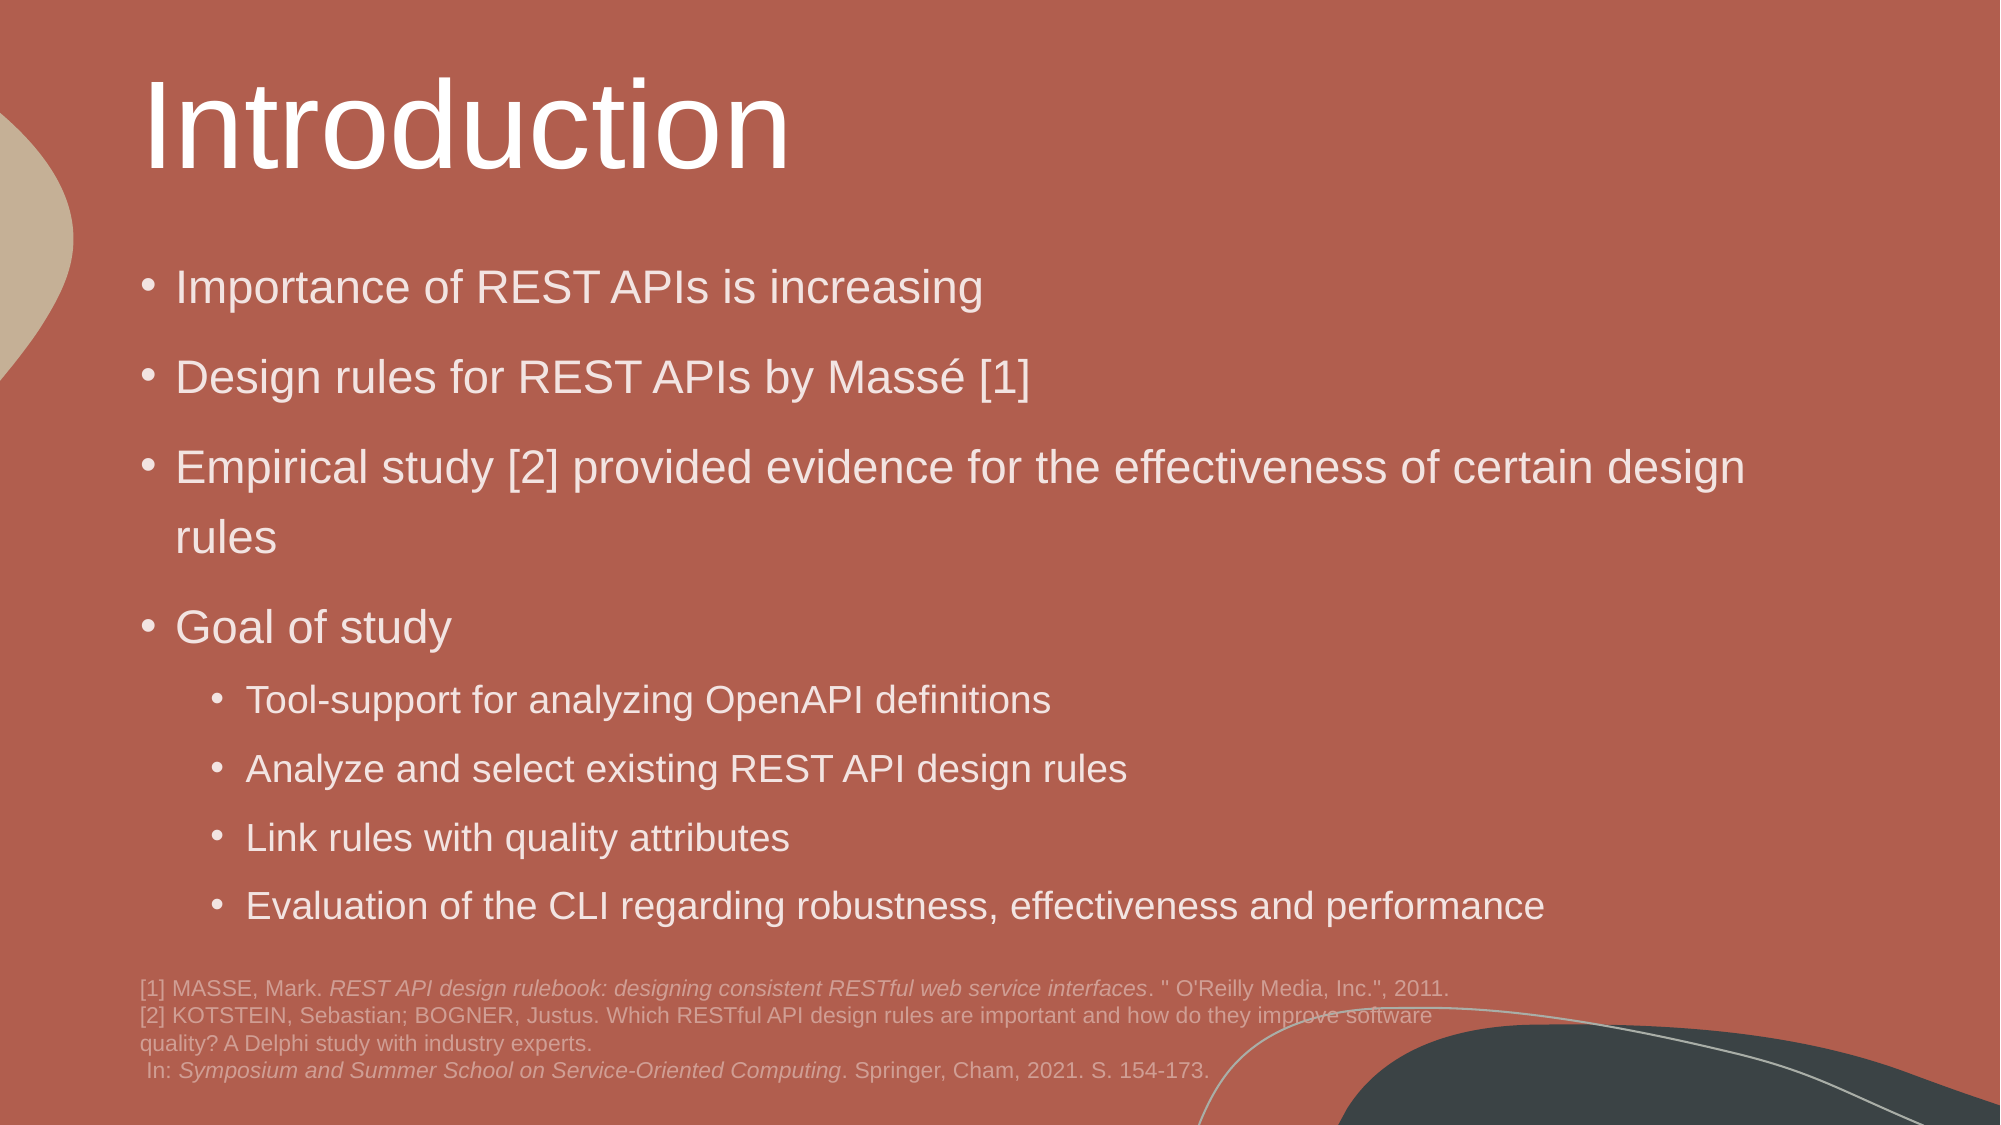

# Introduction
Importance of REST APIs is increasing
Design rules for REST APIs by Massé [1]
Empirical study [2] provided evidence for the effectiveness of certain design rules
Goal of study
Tool-support for analyzing OpenAPI definitions
Analyze and select existing REST API design rules
Link rules with quality attributes
Evaluation of the CLI regarding robustness, effectiveness and performance
[1] MASSE, Mark. REST API design rulebook: designing consistent RESTful web service interfaces. " O'Reilly Media, Inc.", 2011.
[2] KOTSTEIN, Sebastian; BOGNER, Justus. Which RESTful API design rules are important and how do they improve software
quality? A Delphi study with industry experts.
 In: Symposium and Summer School on Service-Oriented Computing. Springer, Cham, 2021. S. 154-173.